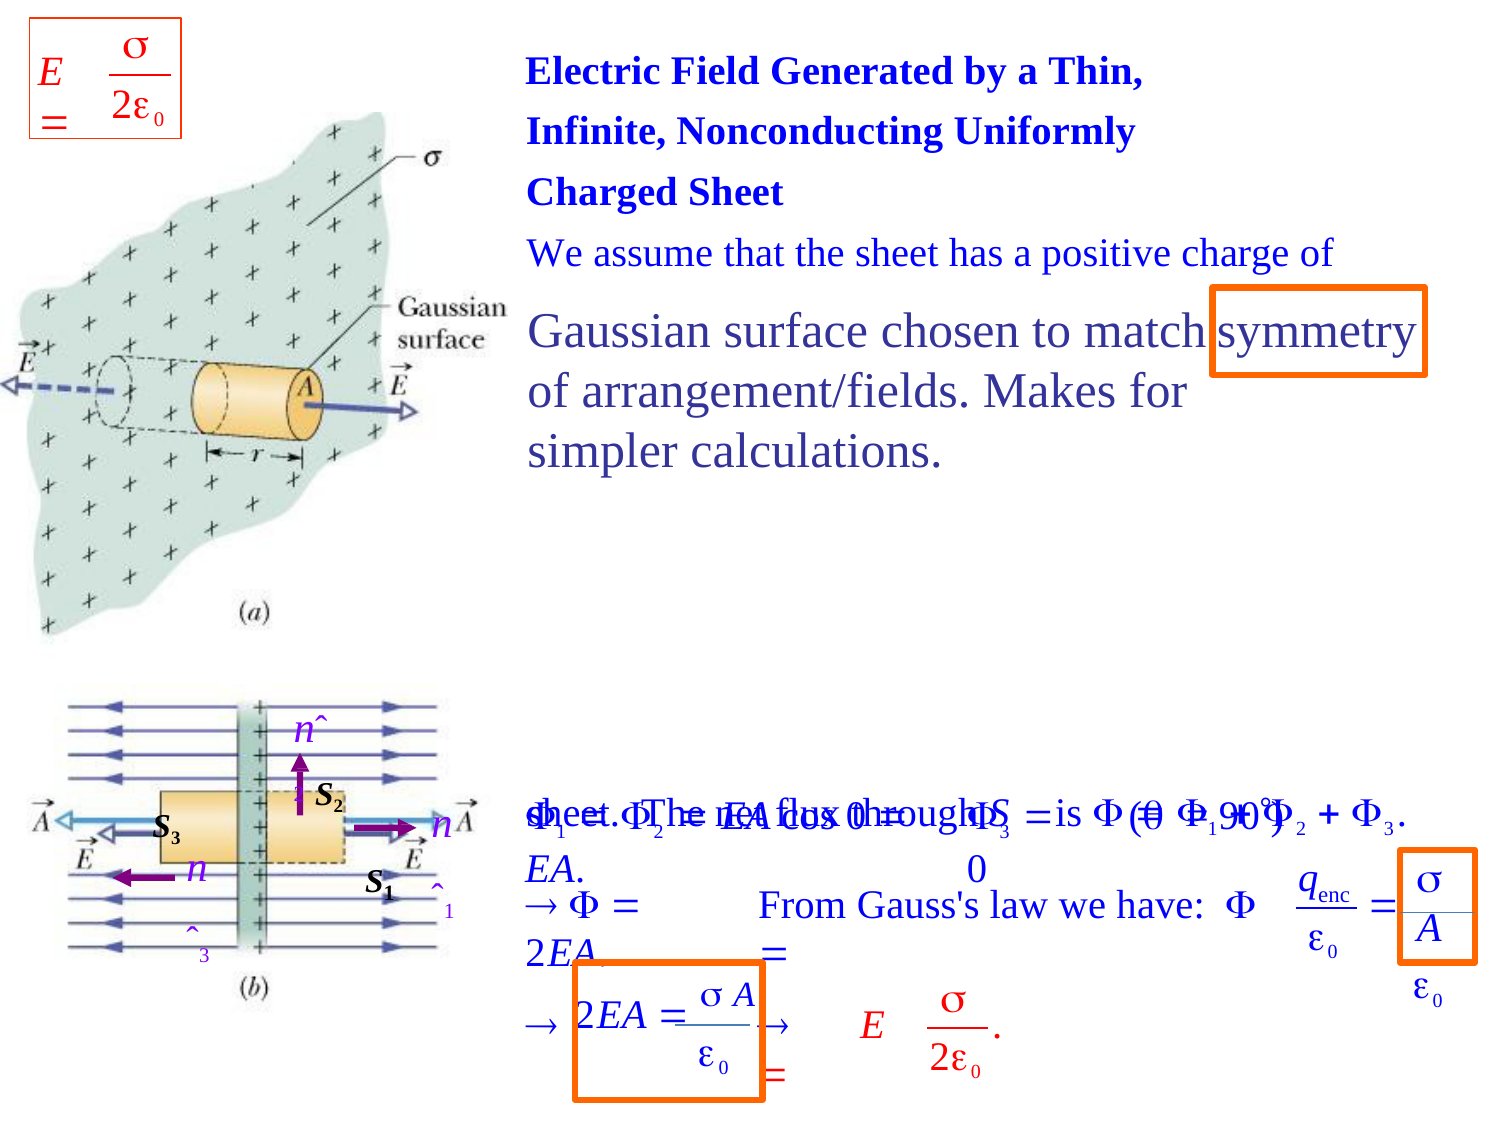

σ

Electric Field Generated by a Thin, Infinite, Nonconducting Uniformly Charged Sheet
We assume that the sheet has a positive charge of surface density σ .  From symmetry, the electric field
E =
2ε0

vector E is perpendicular to the sheet and has a constant magnitude. Furthermore, it points away from the sheet.  We choose a cylindrical Gaussian surface S with the caps of area A on either side of the sheet as shown in the figure.  We divide S into three sections:
S1  is the cap to the right of the sheet,  S2   is the curved surface of the cylinder, and  S3   is the cap to the left of the
sheet.  The net flux through S	is Φ = Φ1  + Φ2  + Φ3.

Gaussian surface chosen to match
of arrangement/fields. Makes for simpler calculations.
symmetry
nˆ2

S2
(θ  = 90°)
Φ1  = Φ2  = EA cos 0 = EA.
Φ3  = 0
nˆ1
S3

nˆ3
σ A
ε0

q
S

→ Φ = 2EA.
From Gauss's law we have:  Φ =
=
1
enc
ε0

σ
2EA = σ A
ε0
→
→	E =
.
2ε0